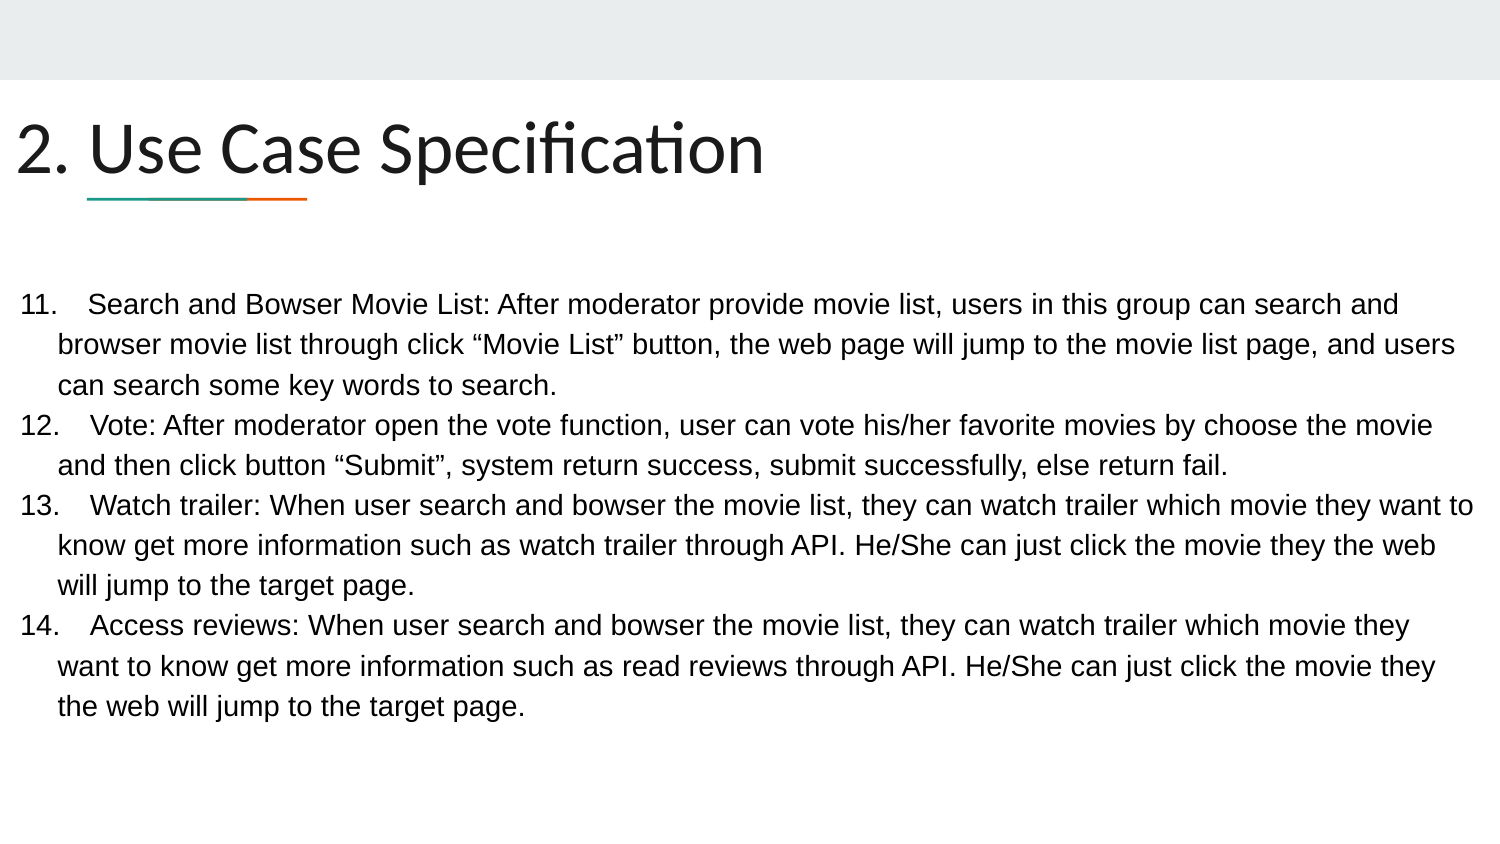

# 2. Use Case Specification
11.    Search and Bowser Movie List: After moderator provide movie list, users in this group can search and browser movie list through click “Movie List” button, the web page will jump to the movie list page, and users can search some key words to search.
12.    Vote: After moderator open the vote function, user can vote his/her favorite movies by choose the movie and then click button “Submit”, system return success, submit successfully, else return fail.
13.    Watch trailer: When user search and bowser the movie list, they can watch trailer which movie they want to know get more information such as watch trailer through API. He/She can just click the movie they the web will jump to the target page.
14.    Access reviews: When user search and bowser the movie list, they can watch trailer which movie they want to know get more information such as read reviews through API. He/She can just click the movie they the web will jump to the target page.